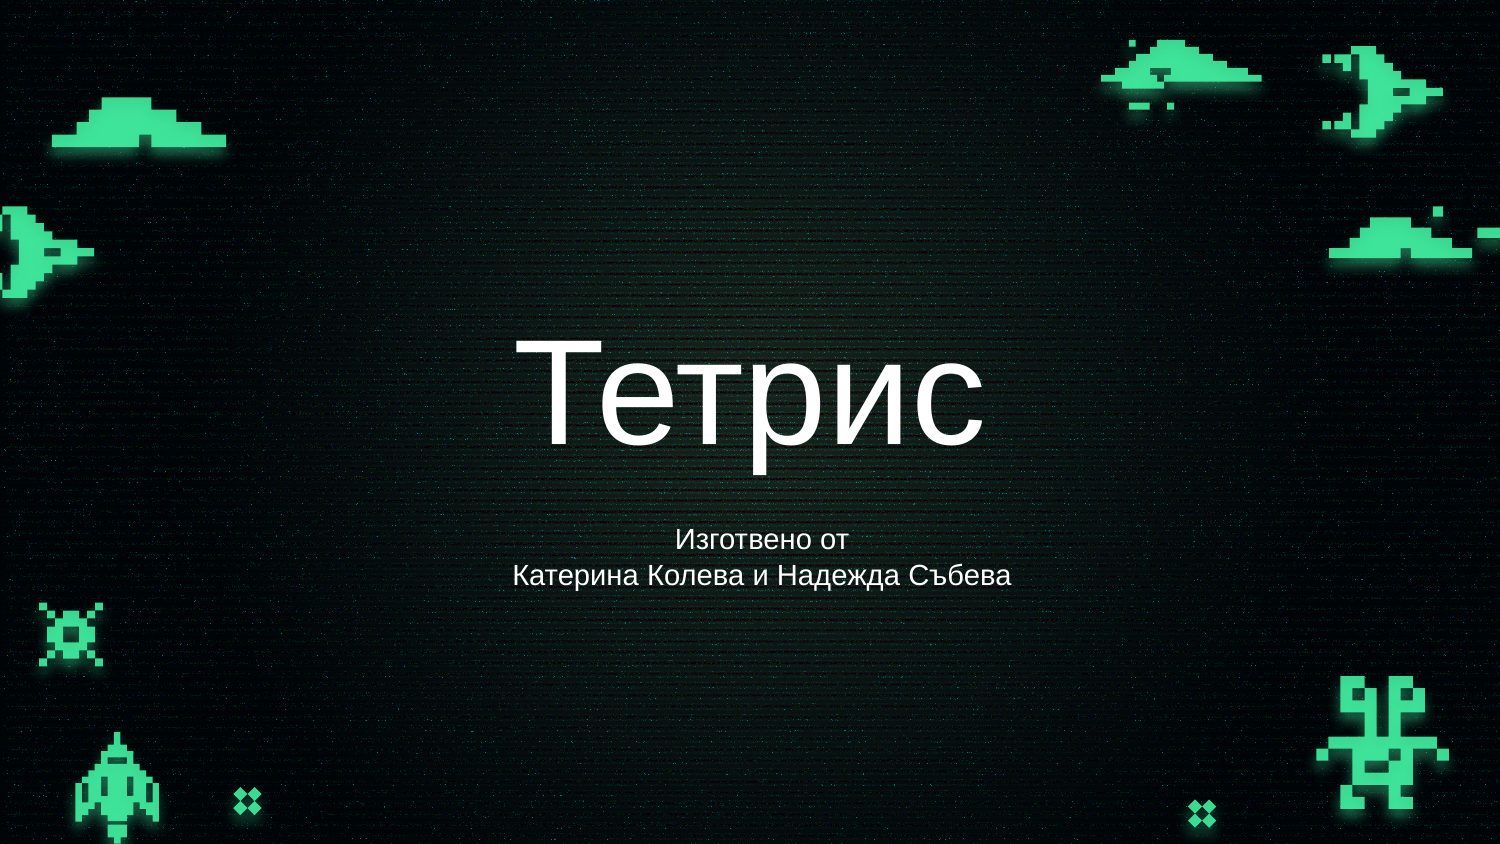

# Тетрис
Изготвено от
Катерина Колева и Надежда Събева